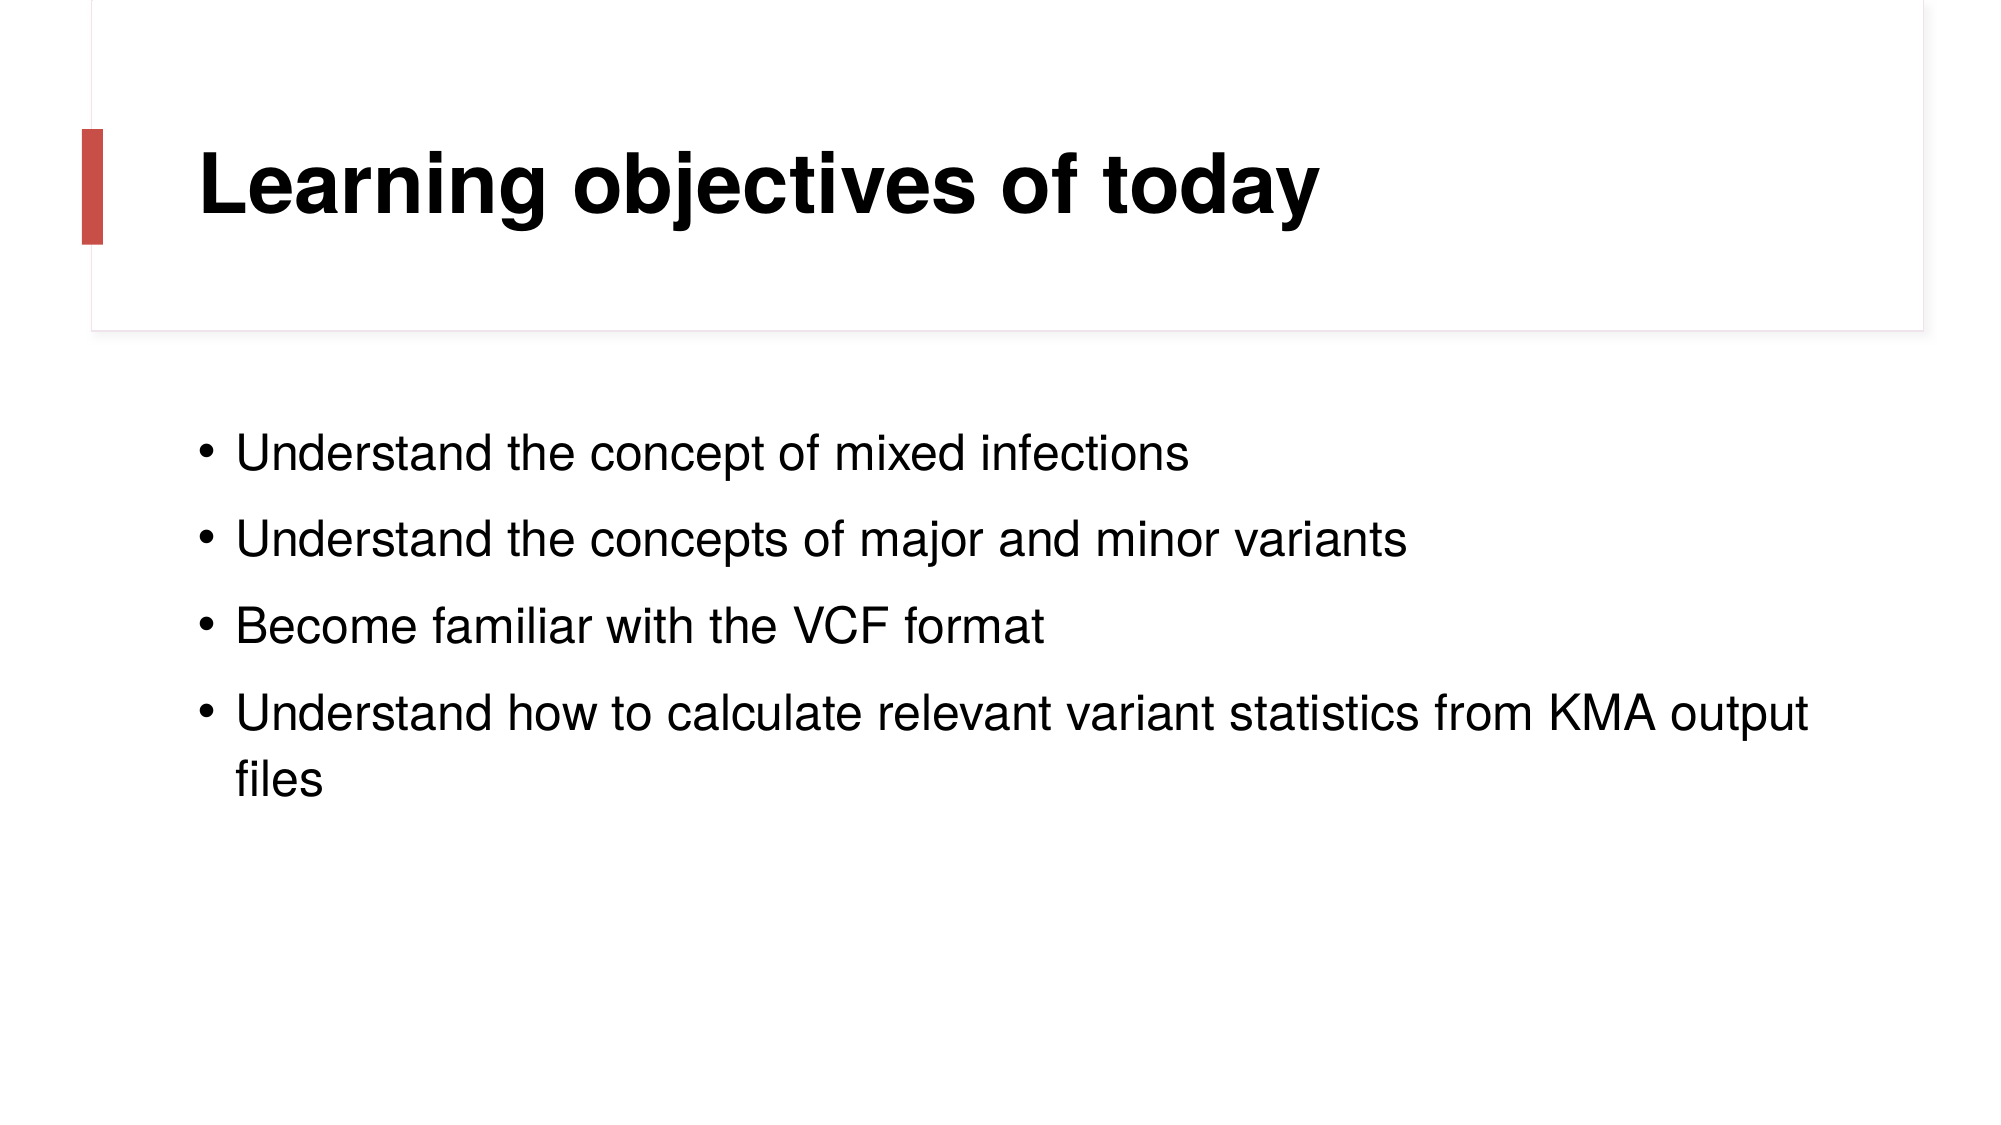

# Learning objectives of today
Understand the concept of mixed infections
Understand the concepts of major and minor variants
Become familiar with the VCF format
Understand how to calculate relevant variant statistics from KMA output files